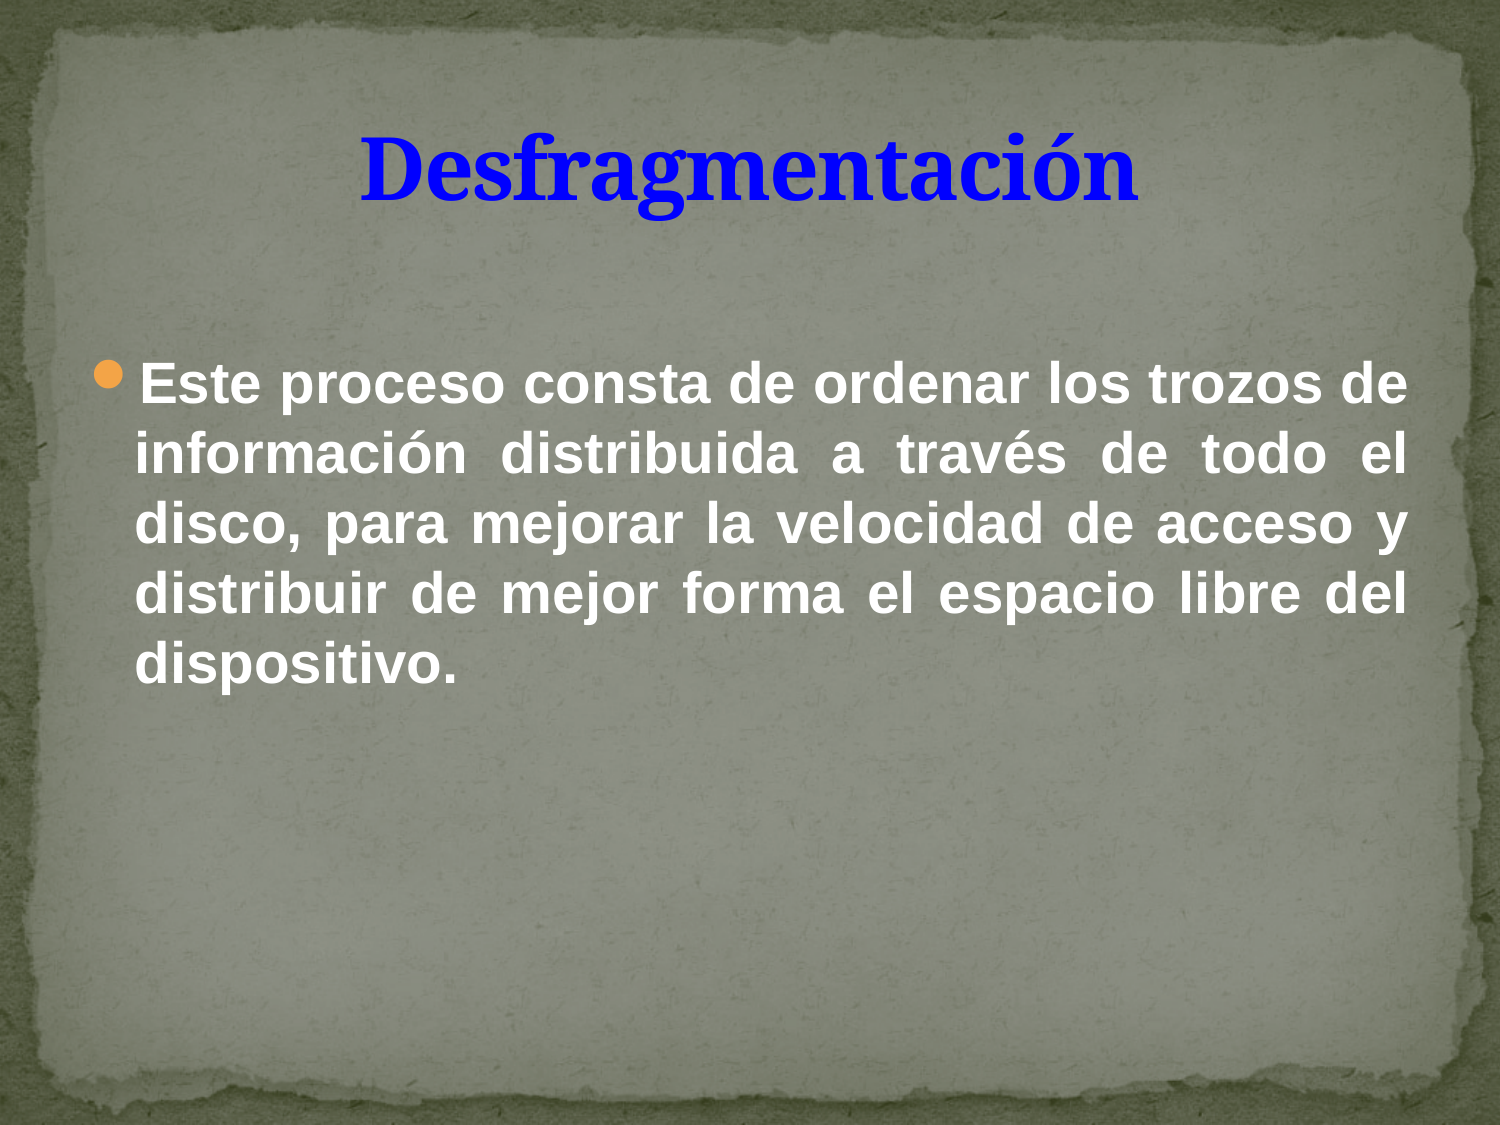

# Desfragmentación
Este proceso consta de ordenar los trozos de información distribuida a través de todo el disco, para mejorar la velocidad de acceso y distribuir de mejor forma el espacio libre del dispositivo.